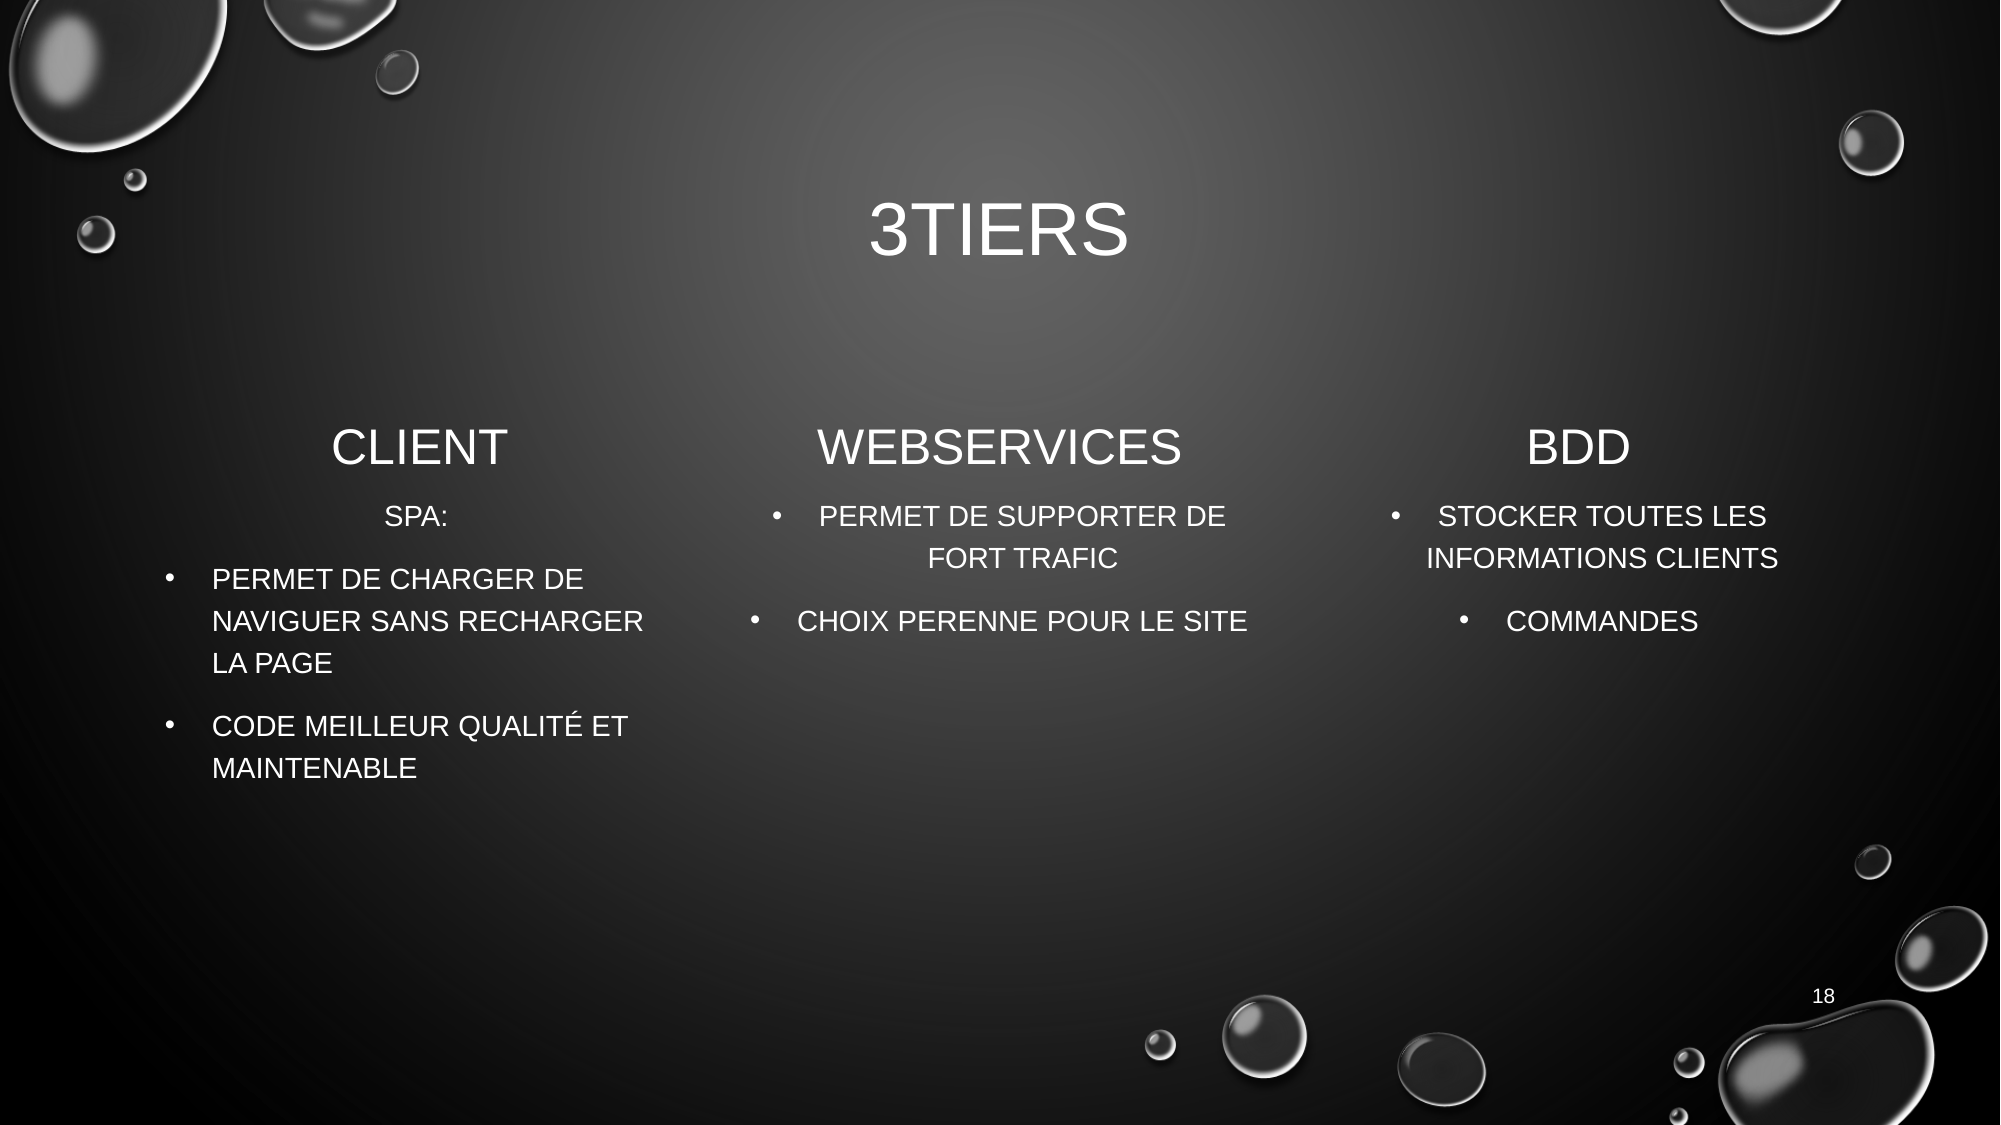

# 3TIERS
CLIENT
WEBSERVICES
BDD
SPA:
PERMET DE CHARGER DE NAVIGUER SANS RECHARGER LA PAGE
CODE MEILLEUR QUALITÉ ET MAINTENABLE
PERMET DE SUPPORTER DE FORT TRAFIC
CHOIX PERENNE POUR LE SITE

STOCKER TOUTES LES INFORMATIONS CLIENTS
COMMANDES
18